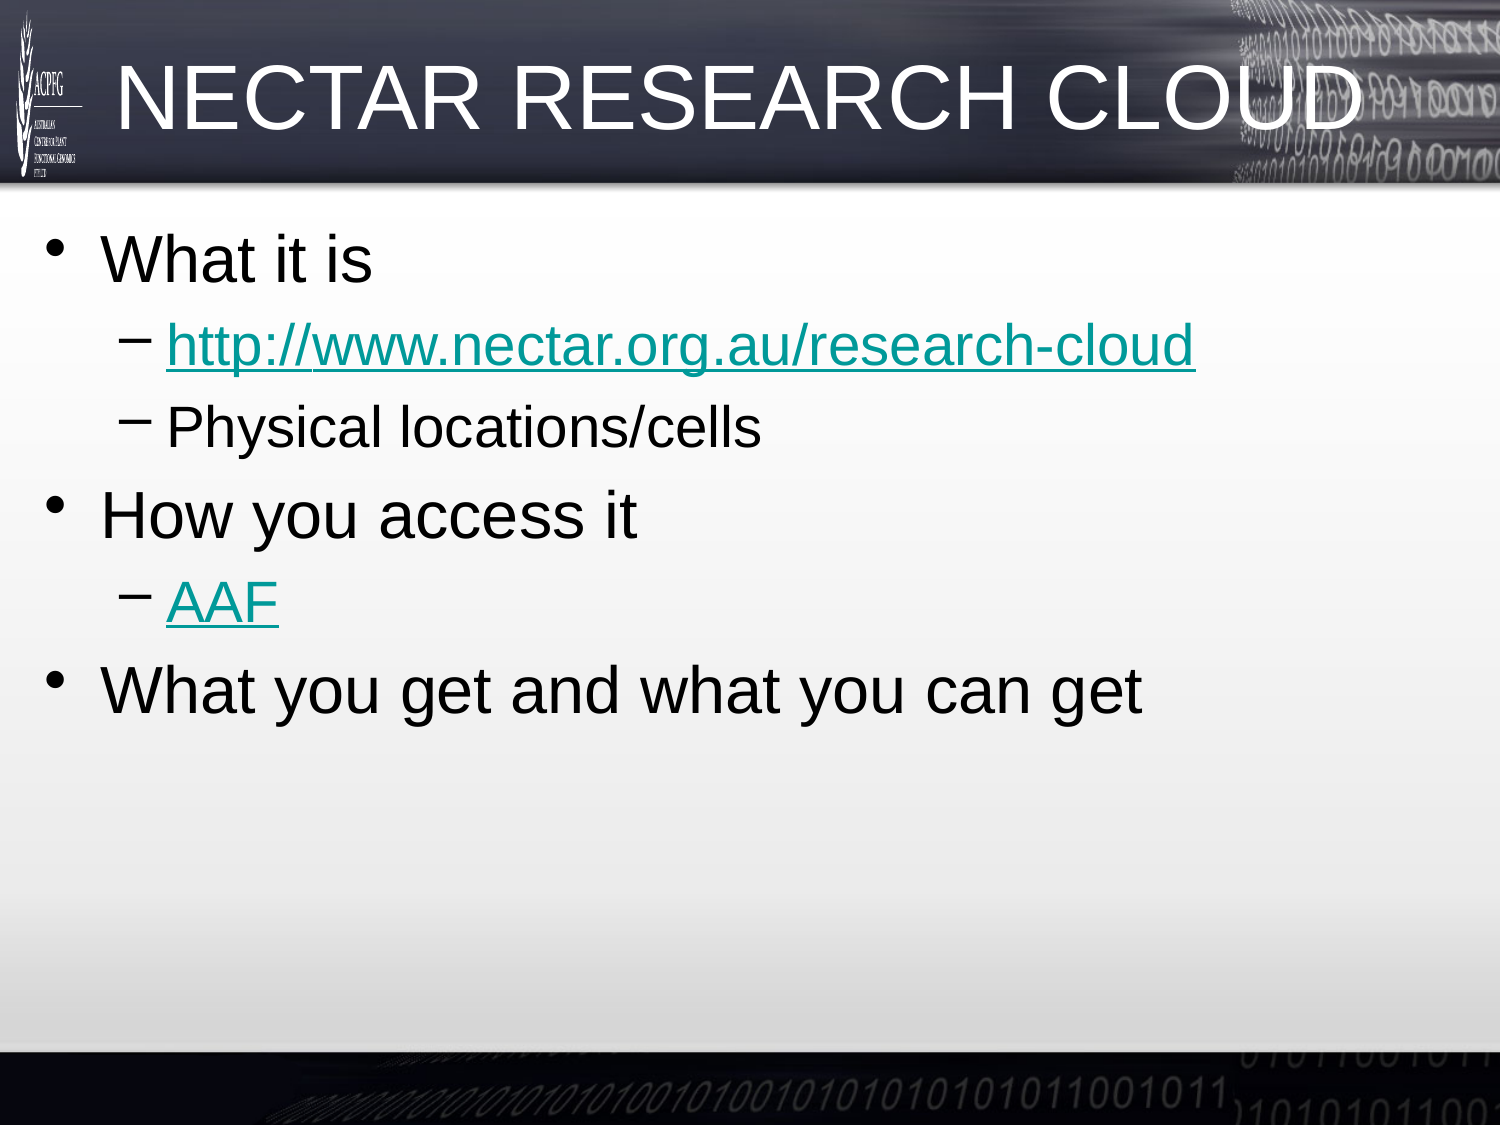

# NeCTAR Research Cloud
What it is
http://www.nectar.org.au/research-cloud
Physical locations/cells
How you access it
AAF
What you get and what you can get